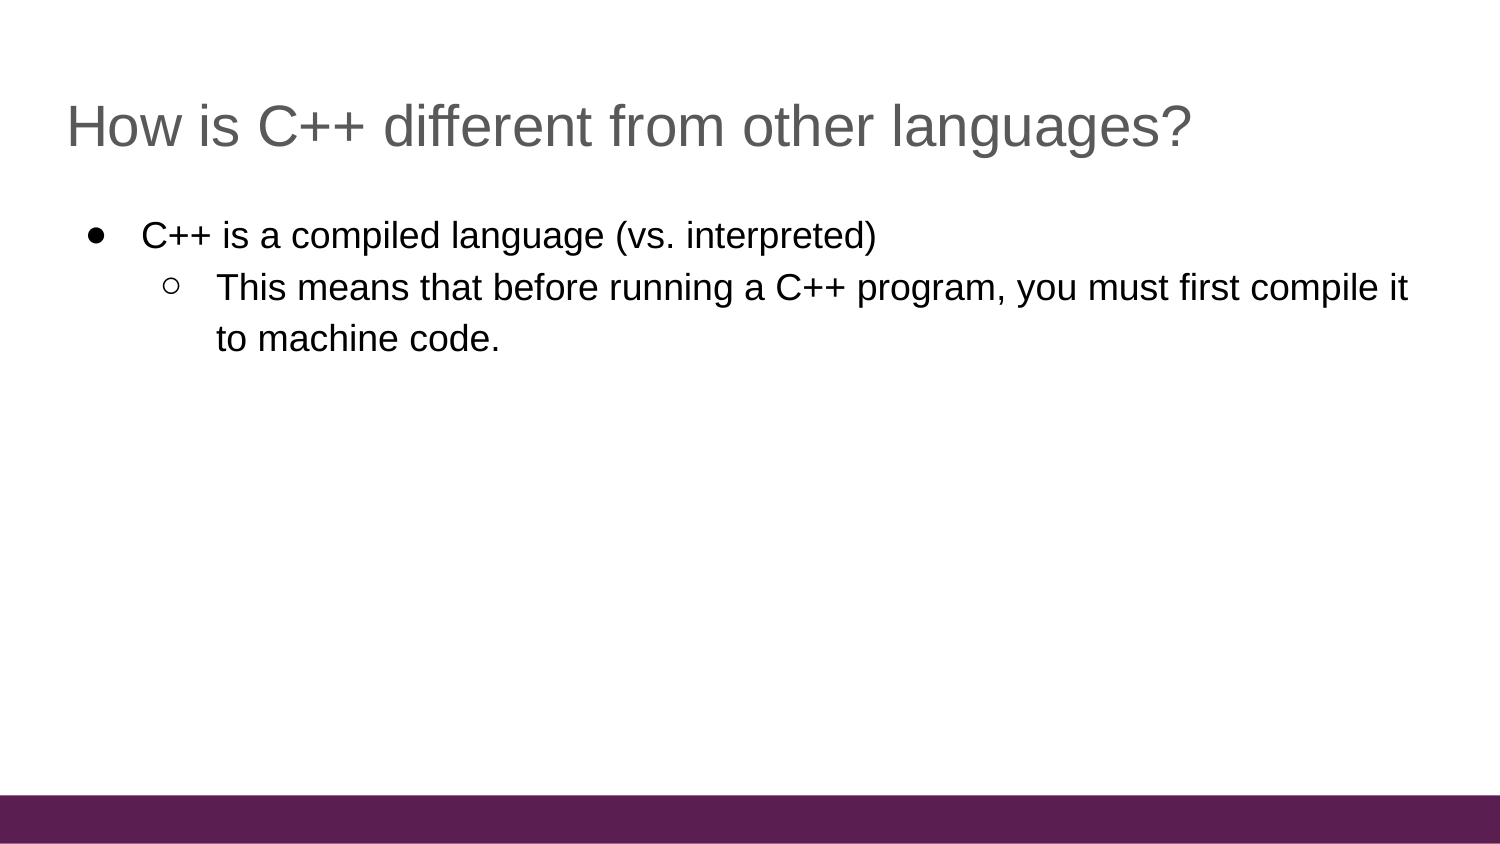

# How is C++ different from other languages?
C++ is a compiled language (vs. interpreted)
This means that before running a C++ program, you must first compile it to machine code.